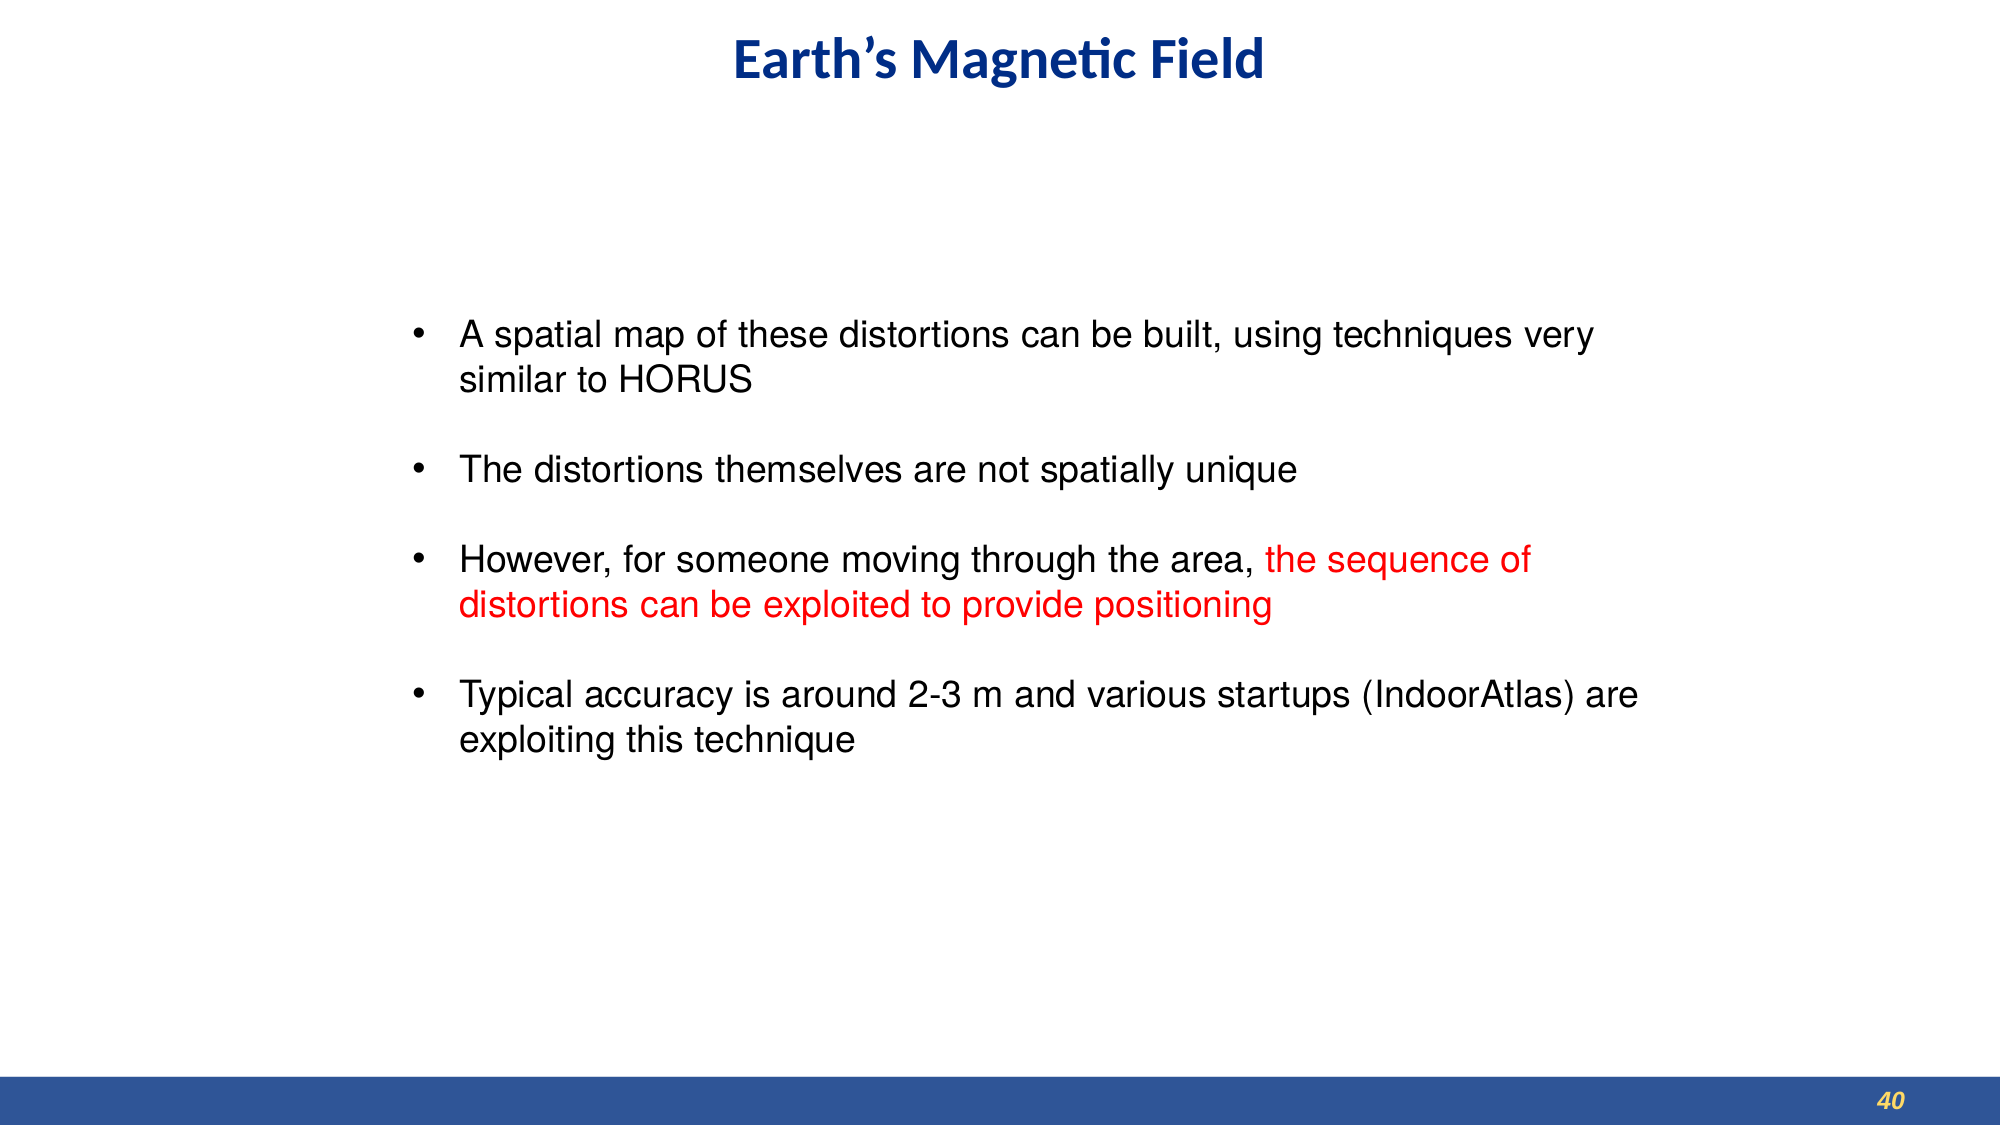

# Earth’s Magnetic Field
A spatial map of these distortions can be built, using techniques very similar to HORUS

The distortions themselves are not spatially unique

However, for someone moving through the area, the sequence of distortions can be exploited to provide positioning

Typical accuracy is around 2-3 m and various startups (IndoorAtlas) are exploiting this technique